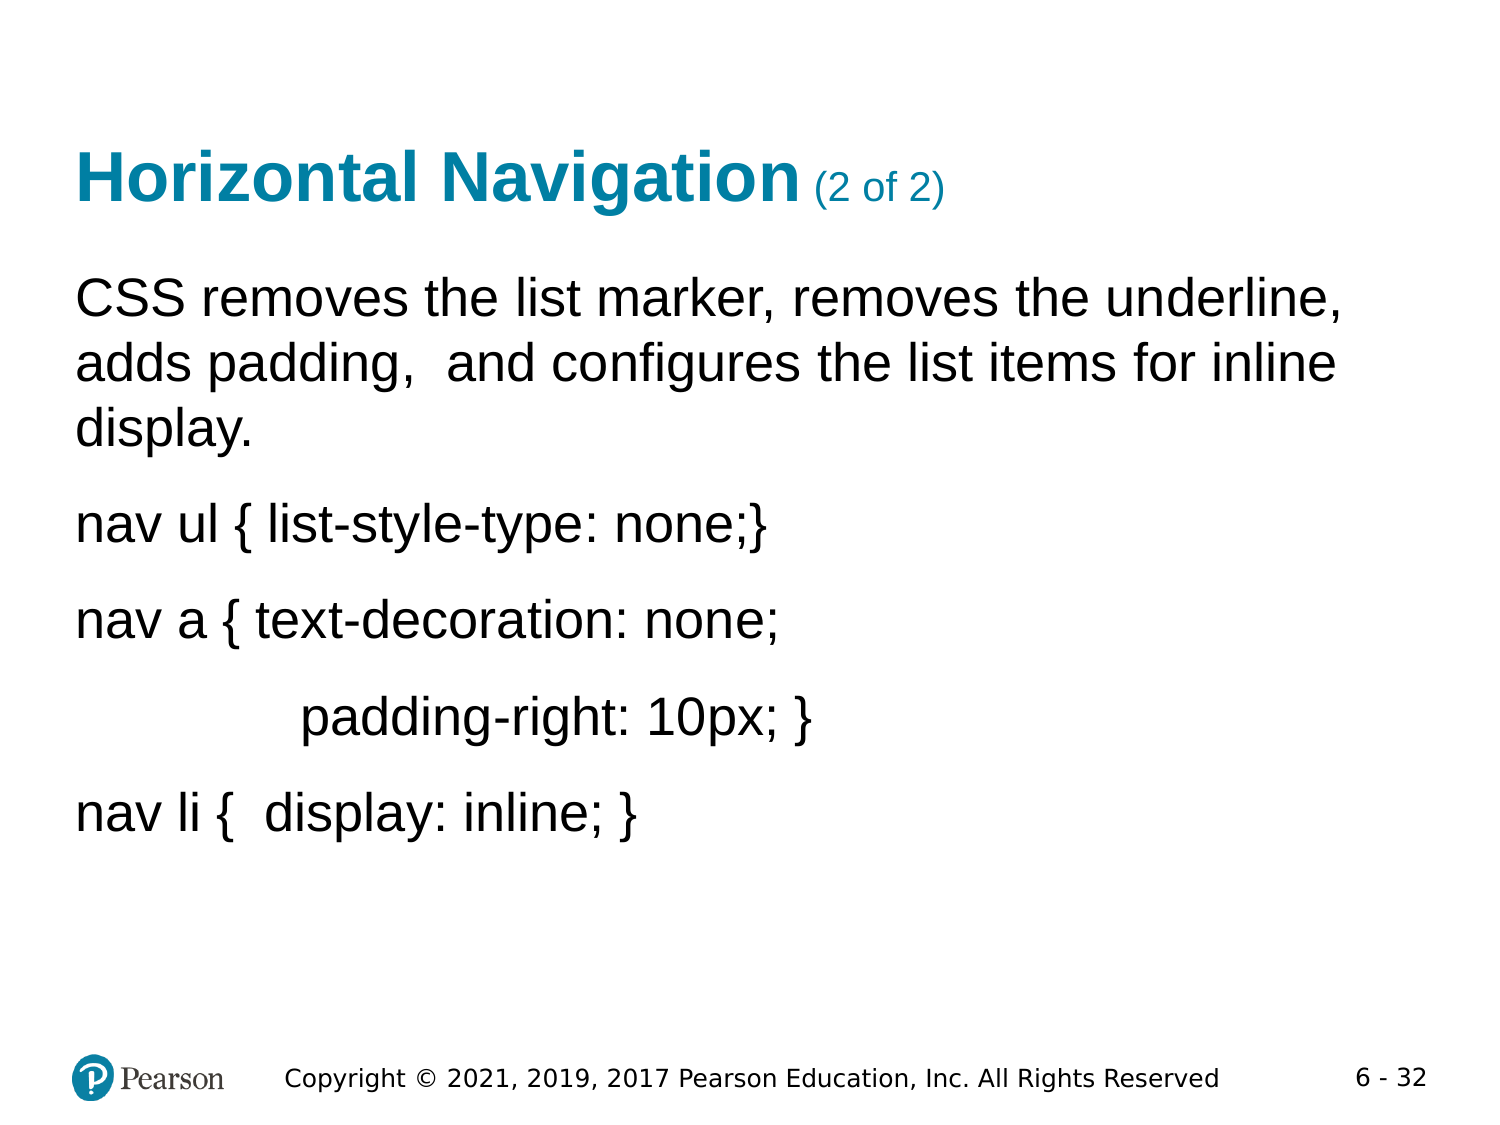

# Horizontal Navigation (2 of 2)
CSS removes the list marker, removes the underline,
adds padding,  and configures the list items for inline display.
nav ul { list-style-type: none;}
nav a { text-decoration: none;
               padding-right: 10px; }
nav li {  display: inline; }